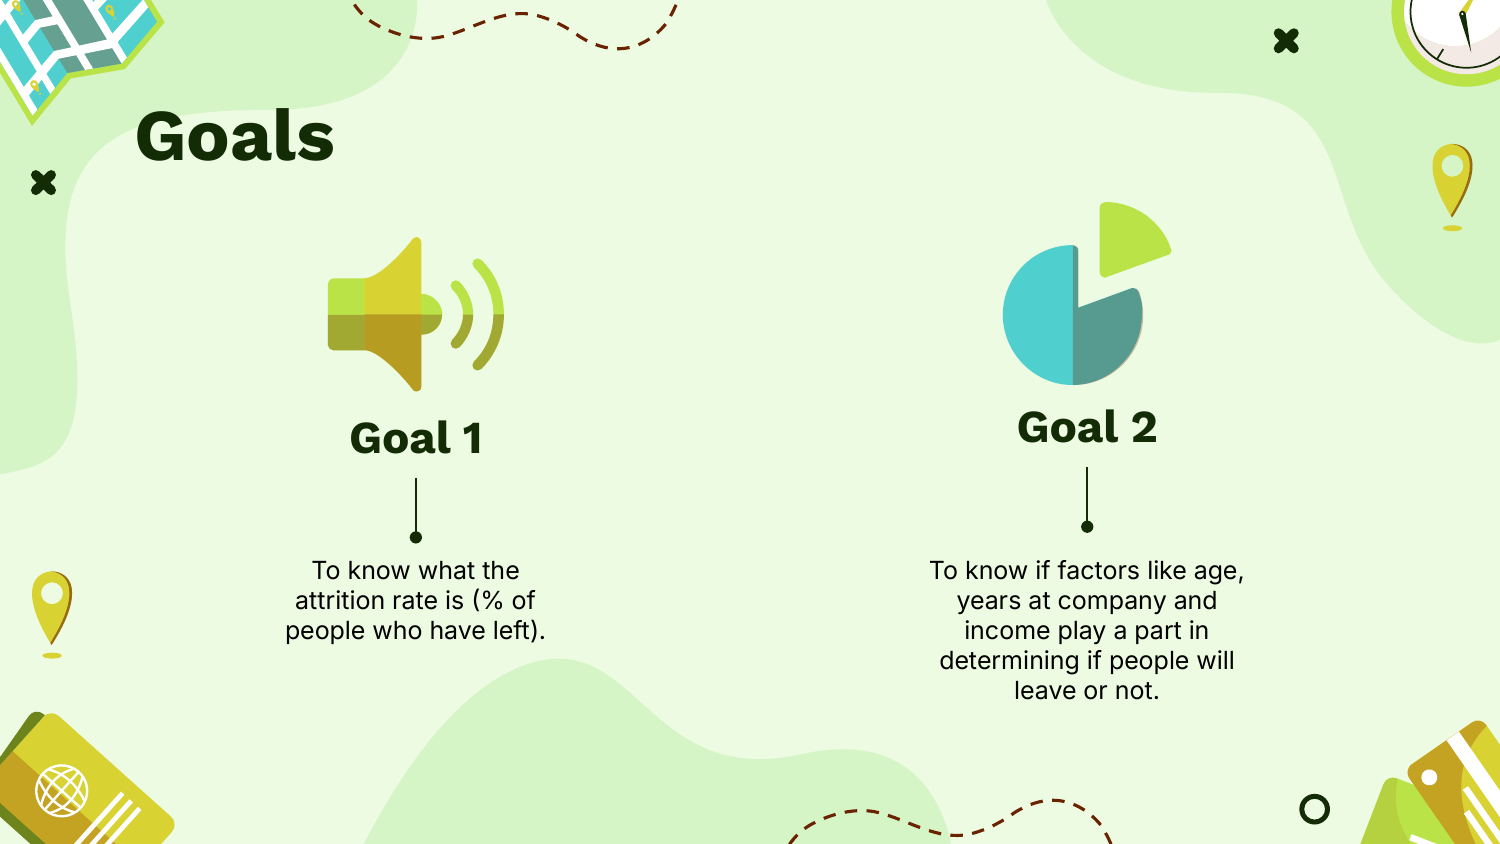

# Goals

Goal 2
Goal 1
To know what the attrition rate is (% of people who have left).
To know if factors like age, years at company and income play a part in determining if people will leave or not.